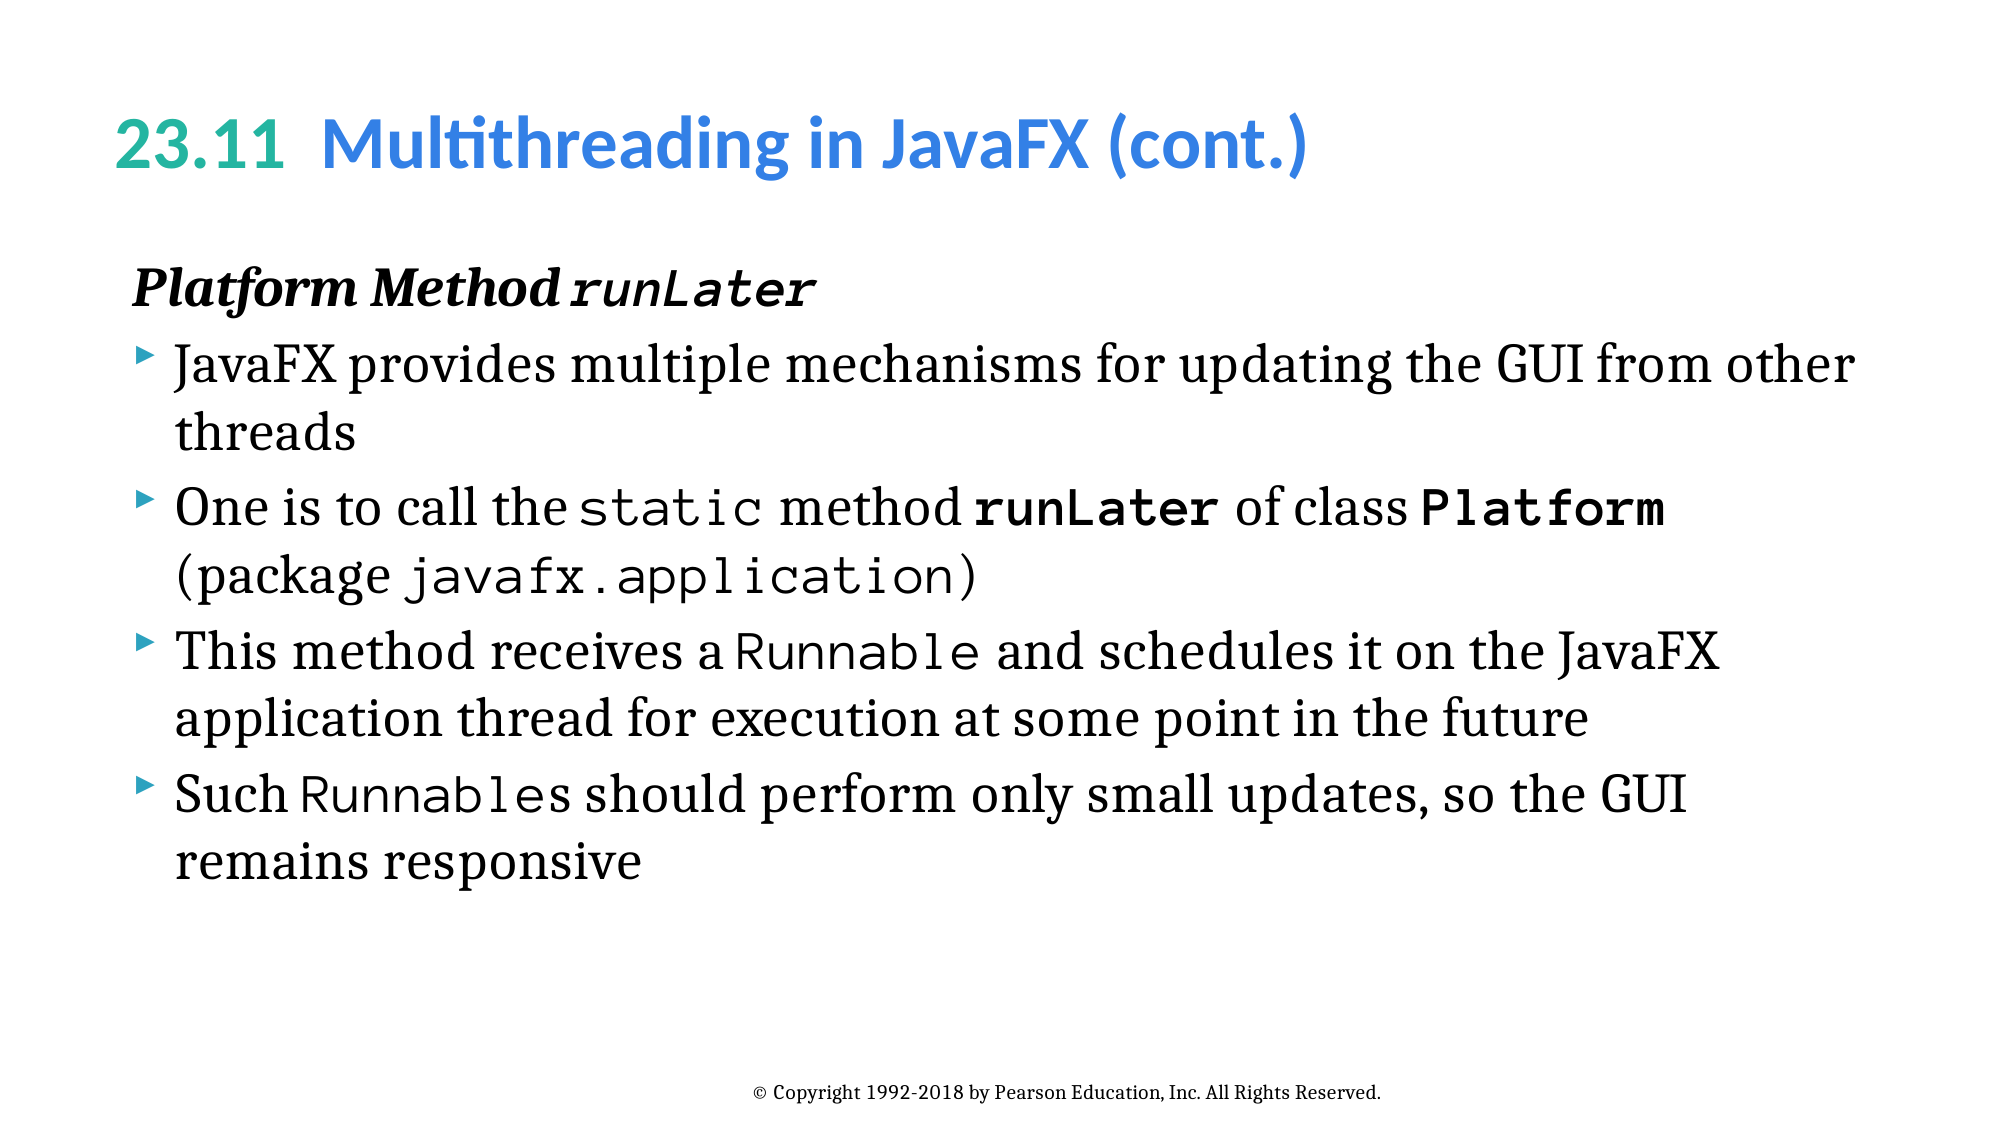

# 23.11  Multithreading in JavaFX (cont.)
Platform Method runLater
JavaFX provides multiple mechanisms for updating the GUI from other threads
One is to call the static method runLater of class Platform (package javafx.application)
This method receives a Runnable and schedules it on the JavaFX application thread for execution at some point in the future
Such Runnables should perform only small updates, so the GUI remains responsive

© Copyright 1992-2018 by Pearson Education, Inc. All Rights Reserved.